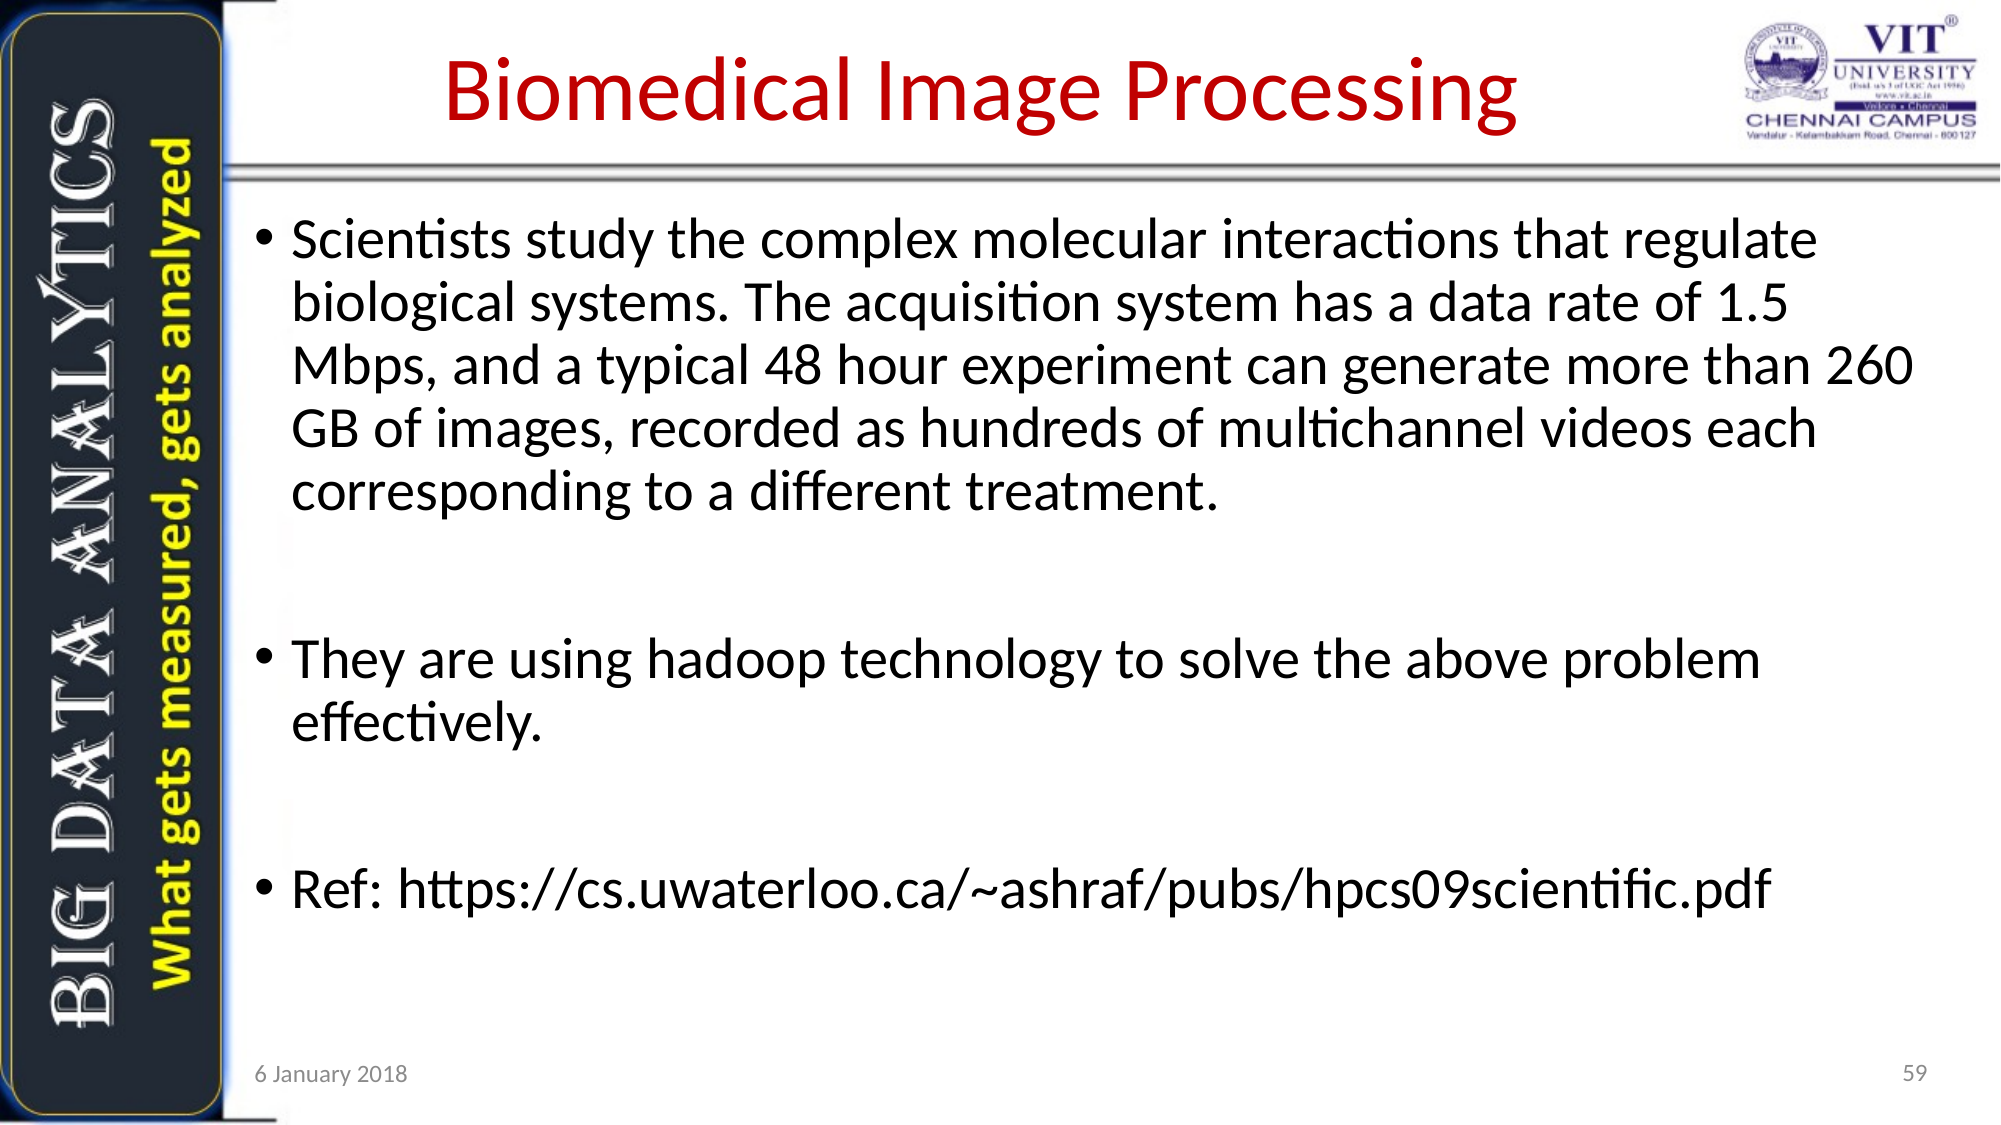

# Biomedical Image Processing
Scientists study the complex molecular interactions that regulate biological systems. The acquisition system has a data rate of 1.5 Mbps, and a typical 48 hour experiment can generate more than 260 GB of images, recorded as hundreds of multichannel videos each corresponding to a different treatment.

They are using hadoop technology to solve the above problem effectively.

Ref: https://cs.uwaterloo.ca/~ashraf/pubs/hpcs09scientific.pdf

59
6 January 2018